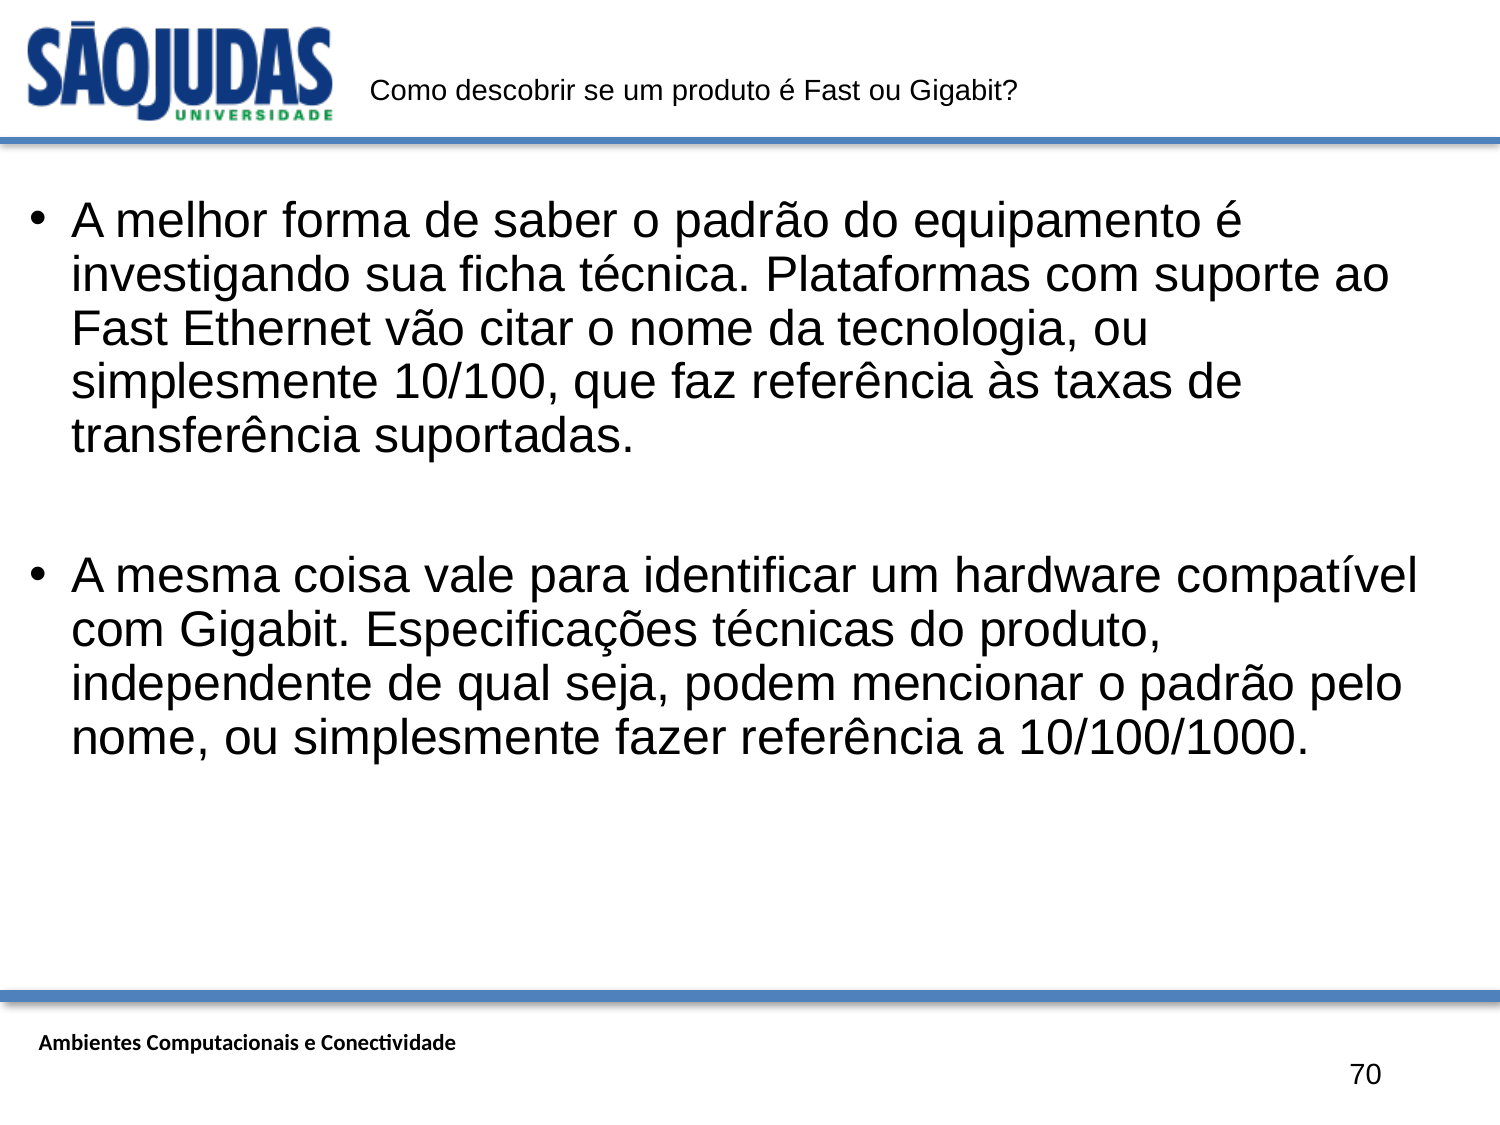

# Como descobrir se um produto é Fast ou Gigabit?
A melhor forma de saber o padrão do equipamento é investigando sua ficha técnica. Plataformas com suporte ao Fast Ethernet vão citar o nome da tecnologia, ou simplesmente 10/100, que faz referência às taxas de transferência suportadas.

A mesma coisa vale para identificar um hardware compatível com Gigabit. Especificações técnicas do produto, independente de qual seja, podem mencionar o padrão pelo nome, ou simplesmente fazer referência a 10/100/1000.
70